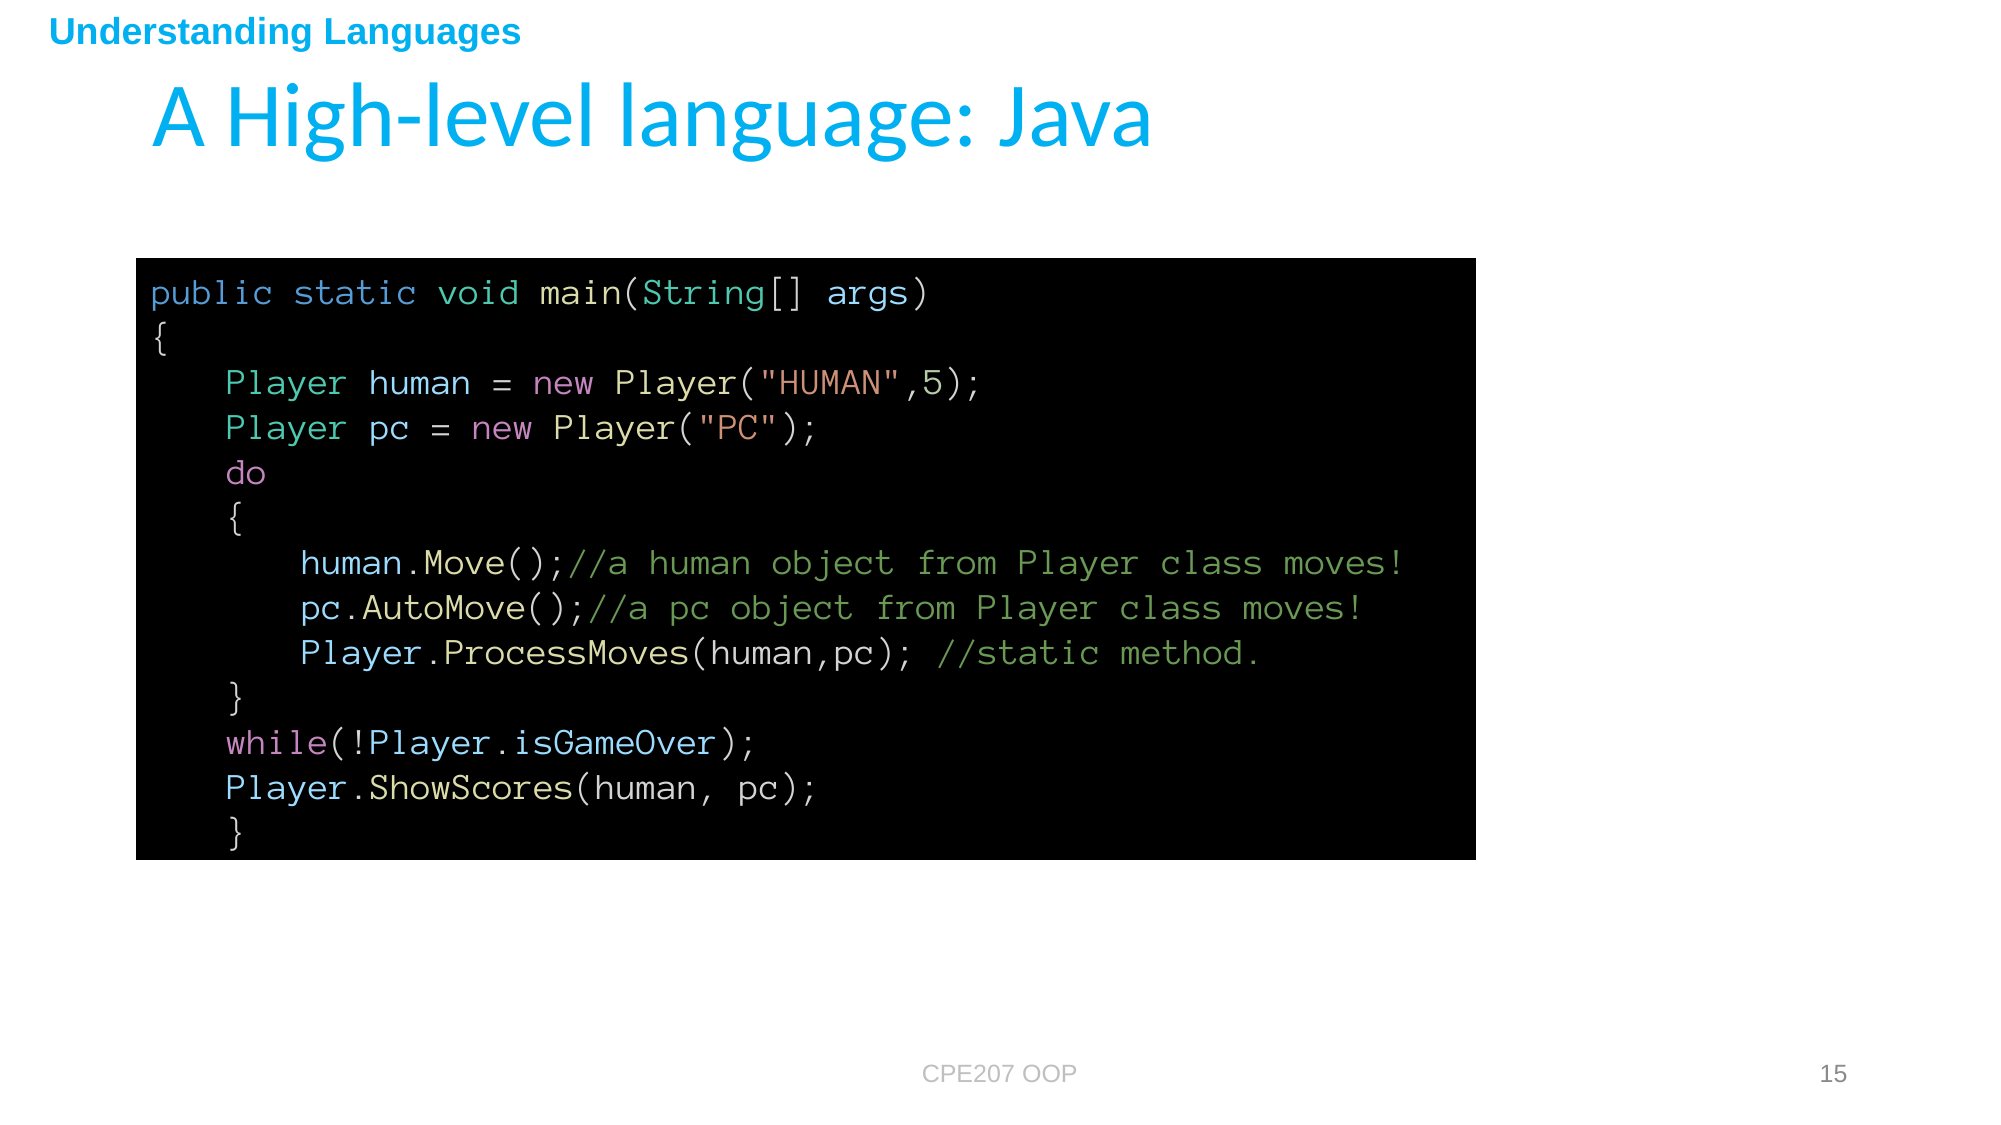

Understanding Languages
A High-level language: Java
public static void main(String[] args)
{
Player human = new Player("HUMAN",5);
Player pc = new Player("PC");
do
{
human.Move();//a human object from Player class moves!
pc.AutoMove();//a pc object from Player class moves!
Player.ProcessMoves(human,pc); //static method.
}
while(!Player.isGameOver);
Player.ShowScores(human, pc);
}
CPE207 OOP
15